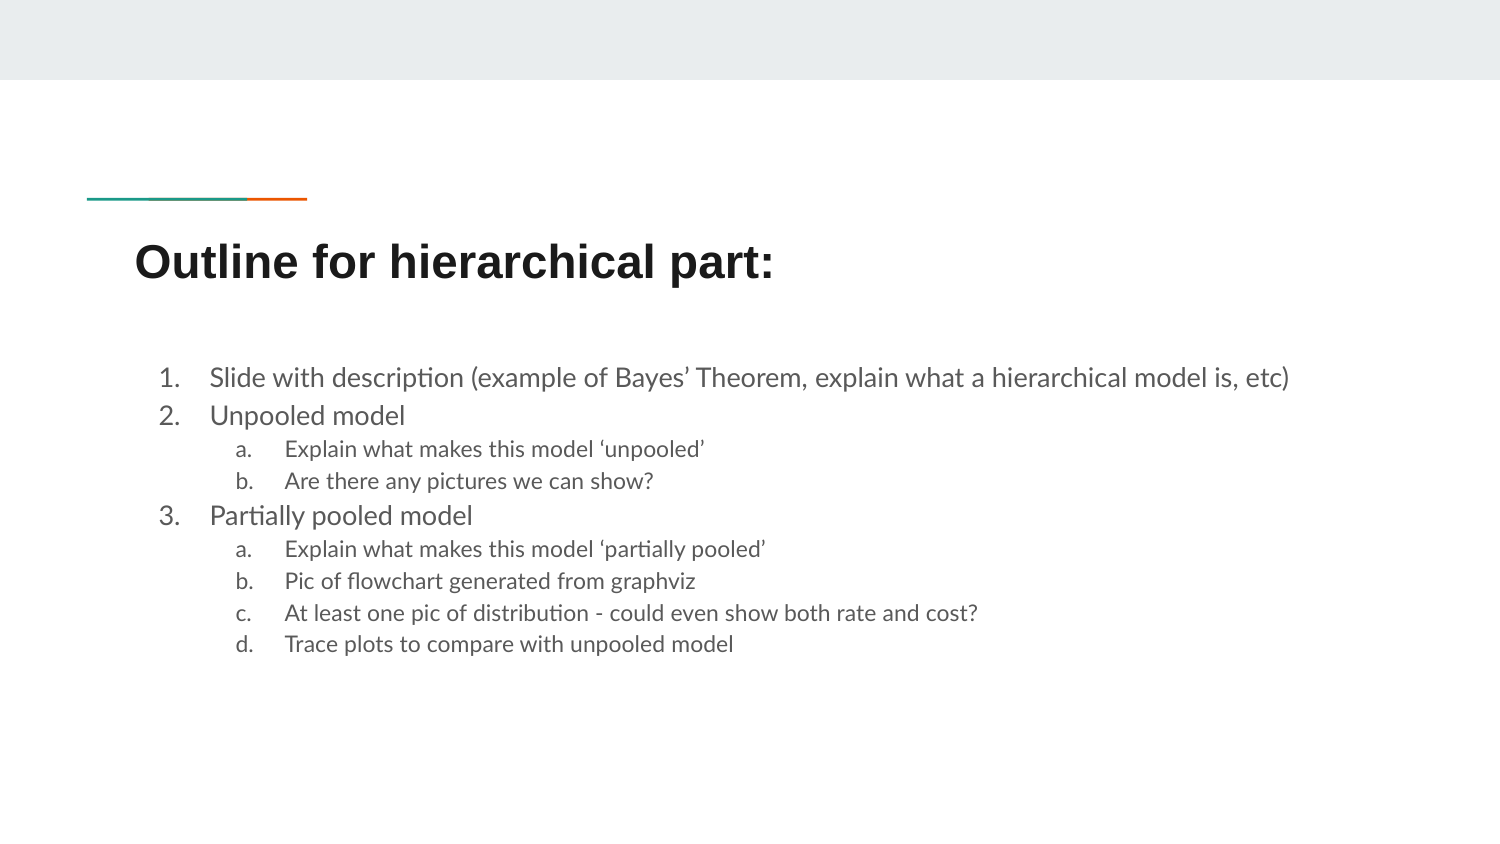

# Outline for hierarchical part:

Slide with description (example of Bayes’ Theorem, explain what a hierarchical model is, etc)
Unpooled model
Explain what makes this model ‘unpooled’
Are there any pictures we can show?
Partially pooled model
Explain what makes this model ‘partially pooled’
Pic of flowchart generated from graphviz
At least one pic of distribution - could even show both rate and cost?
Trace plots to compare with unpooled model